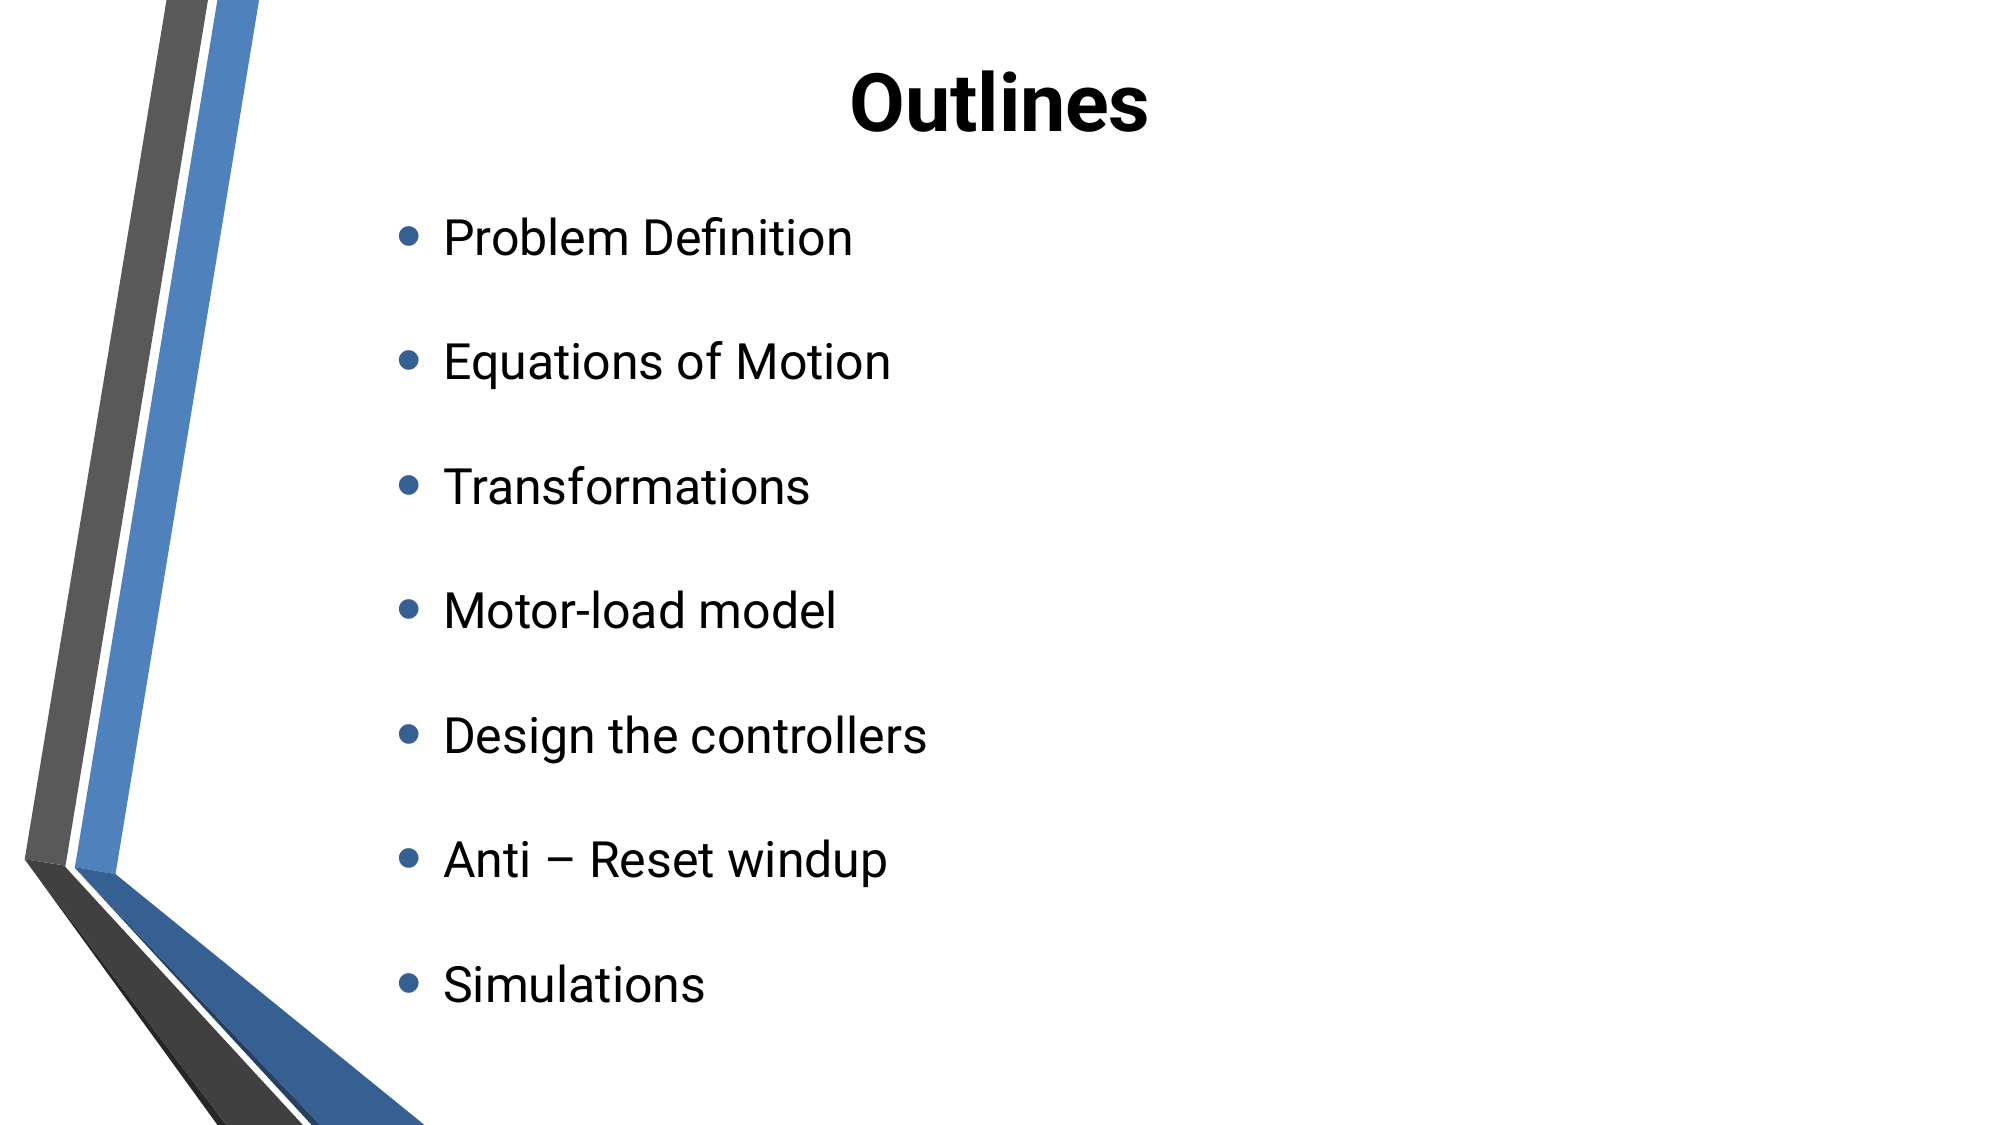

# Outlines
Problem Definition
Equations of Motion
Transformations
Motor-load model
Design the controllers
Anti – Reset windup
Simulations